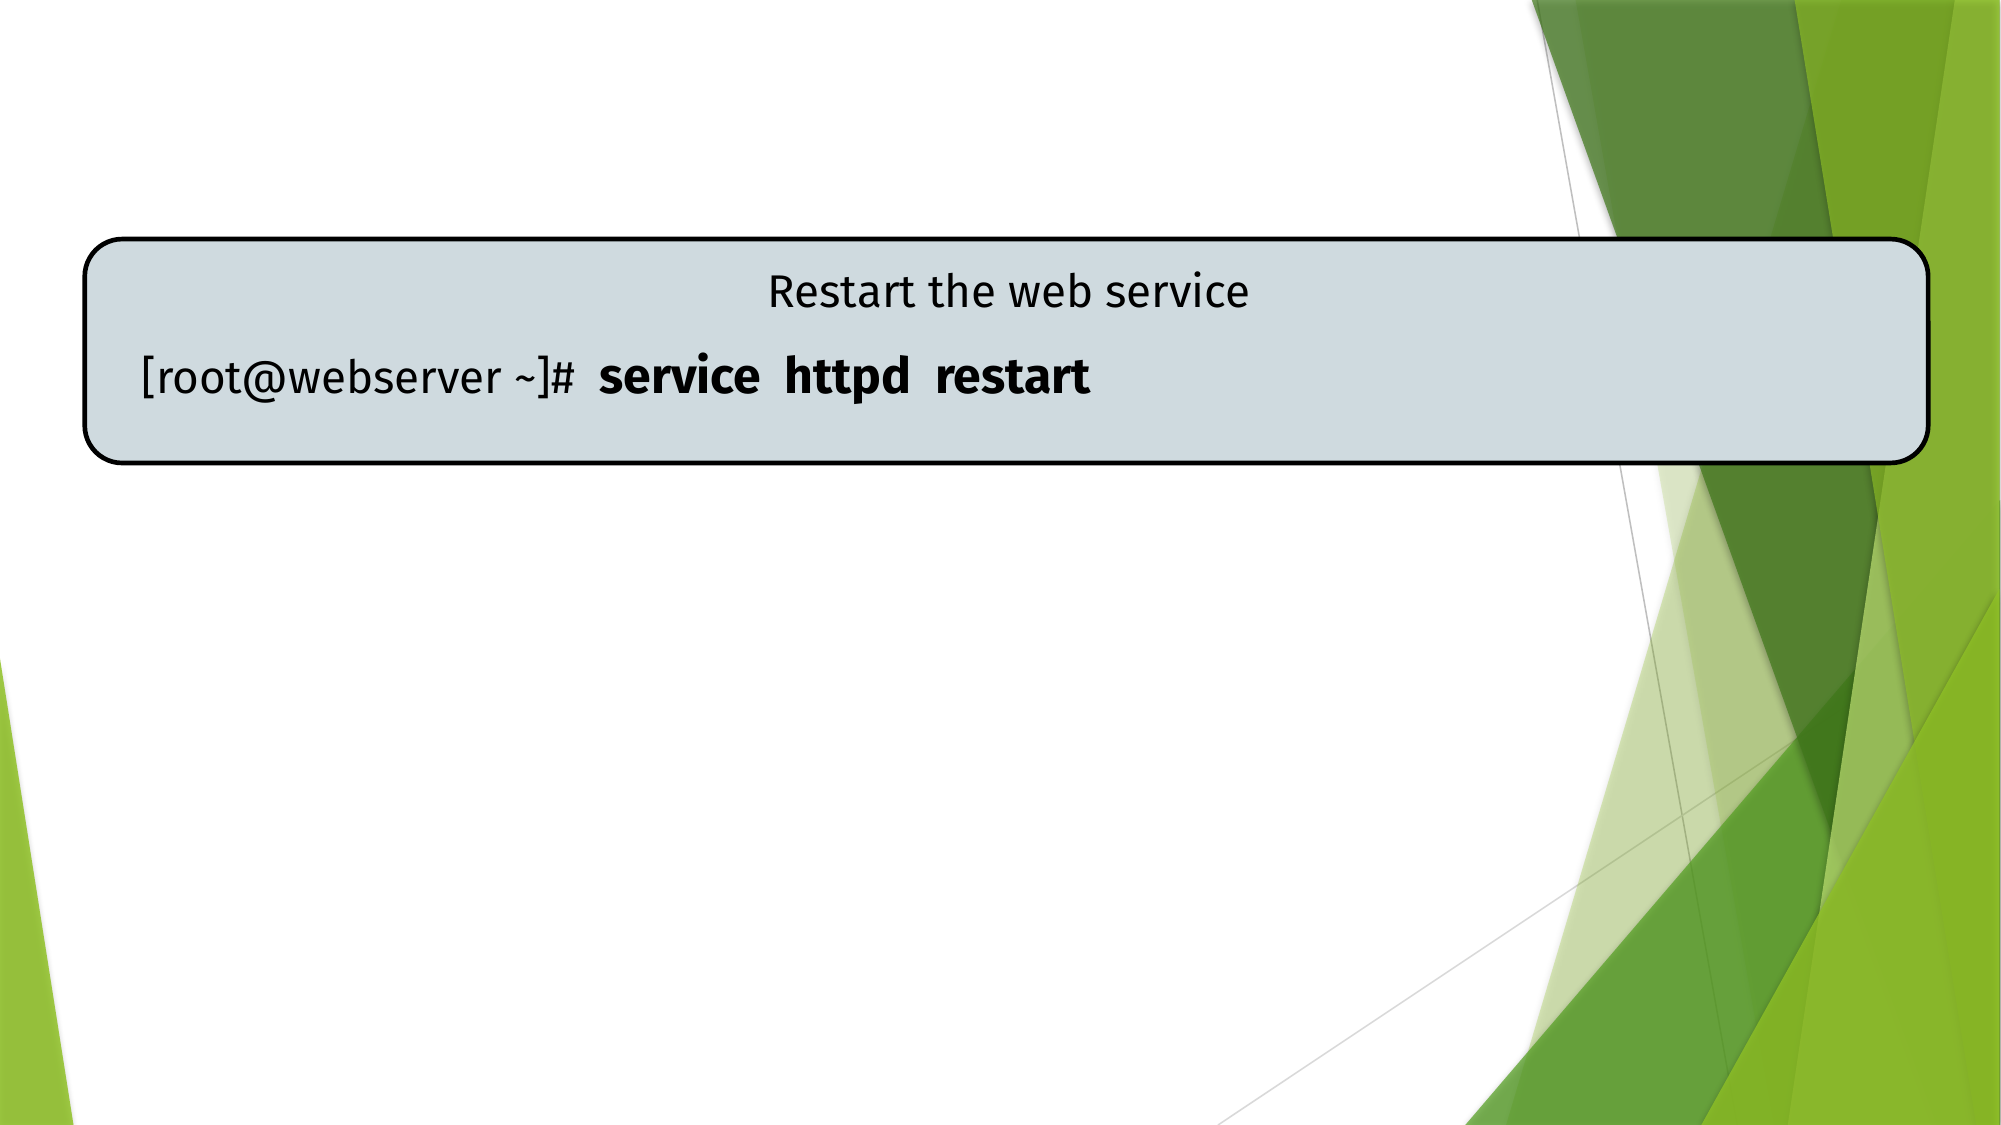

# IP Based Virtual Hosting Configuration

Restart the web service
[root@webserver ~]#  service  httpd  restart